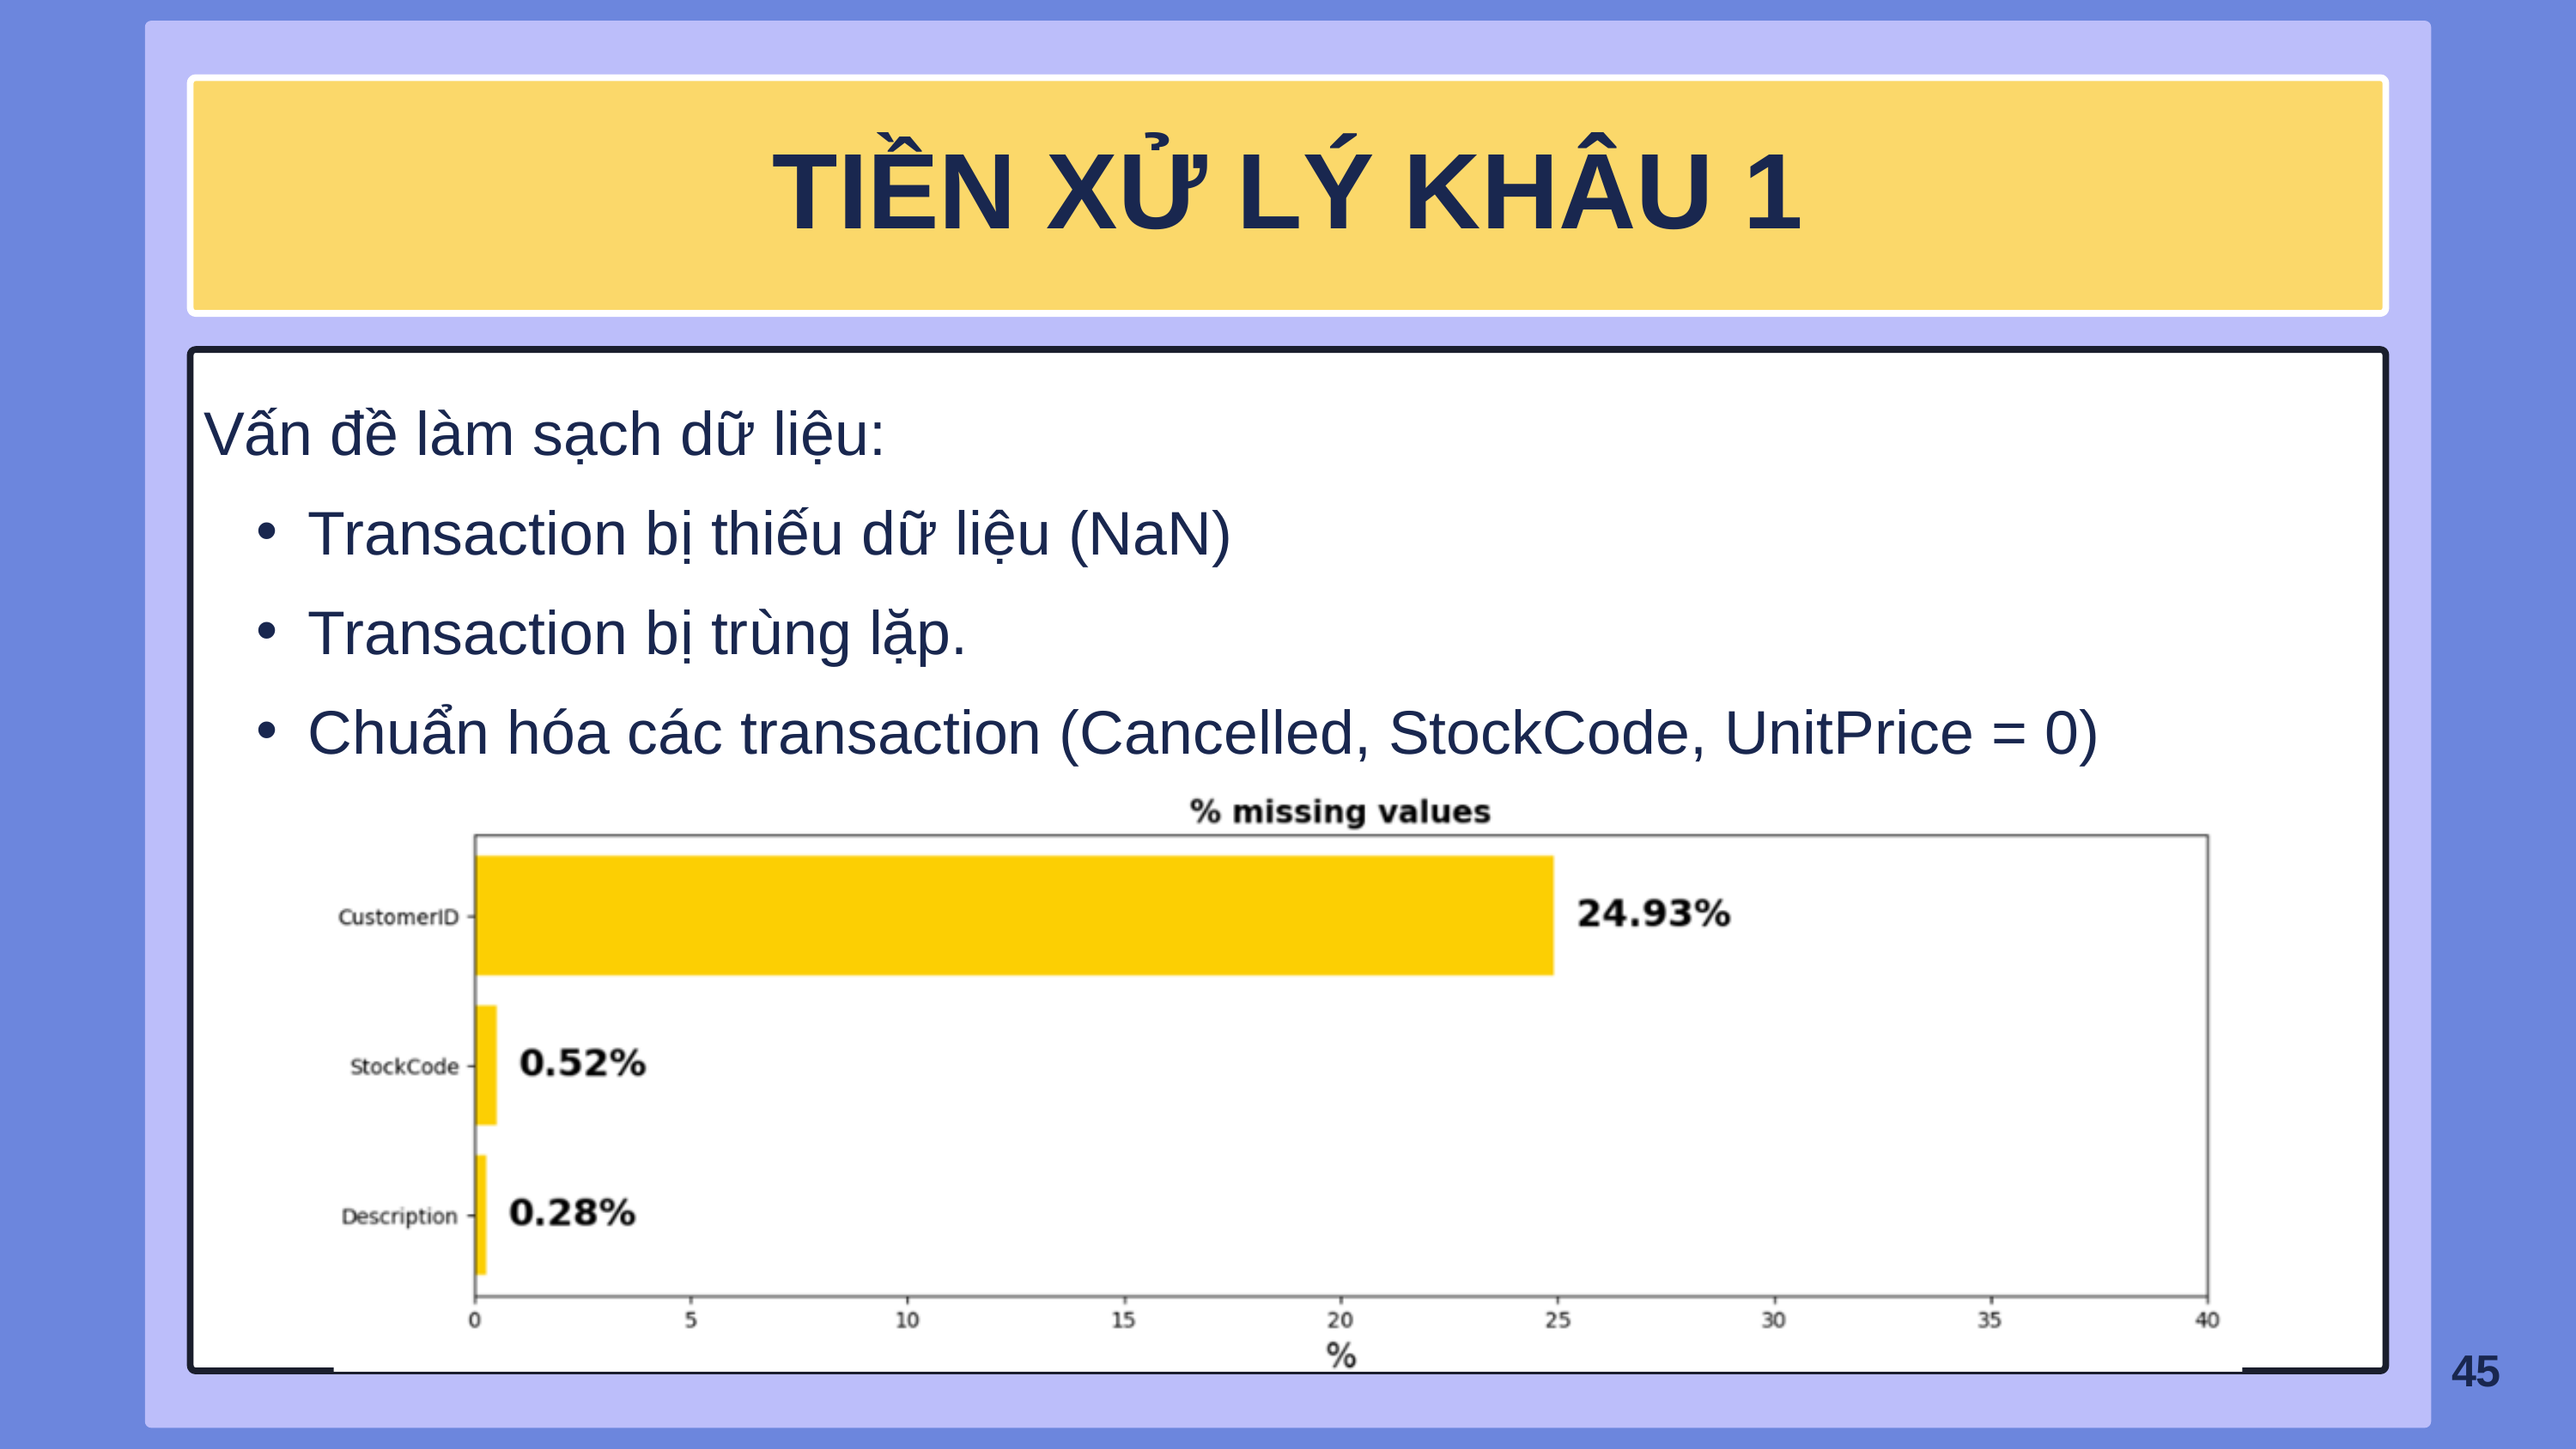

TIỀN XỬ LÝ KHÂU 1
Vấn đề làm sạch dữ liệu:
Transaction bị thiếu dữ liệu (NaN)
Transaction bị trùng lặp.
Chuẩn hóa các transaction (Cancelled, StockCode, UnitPrice = 0)

45